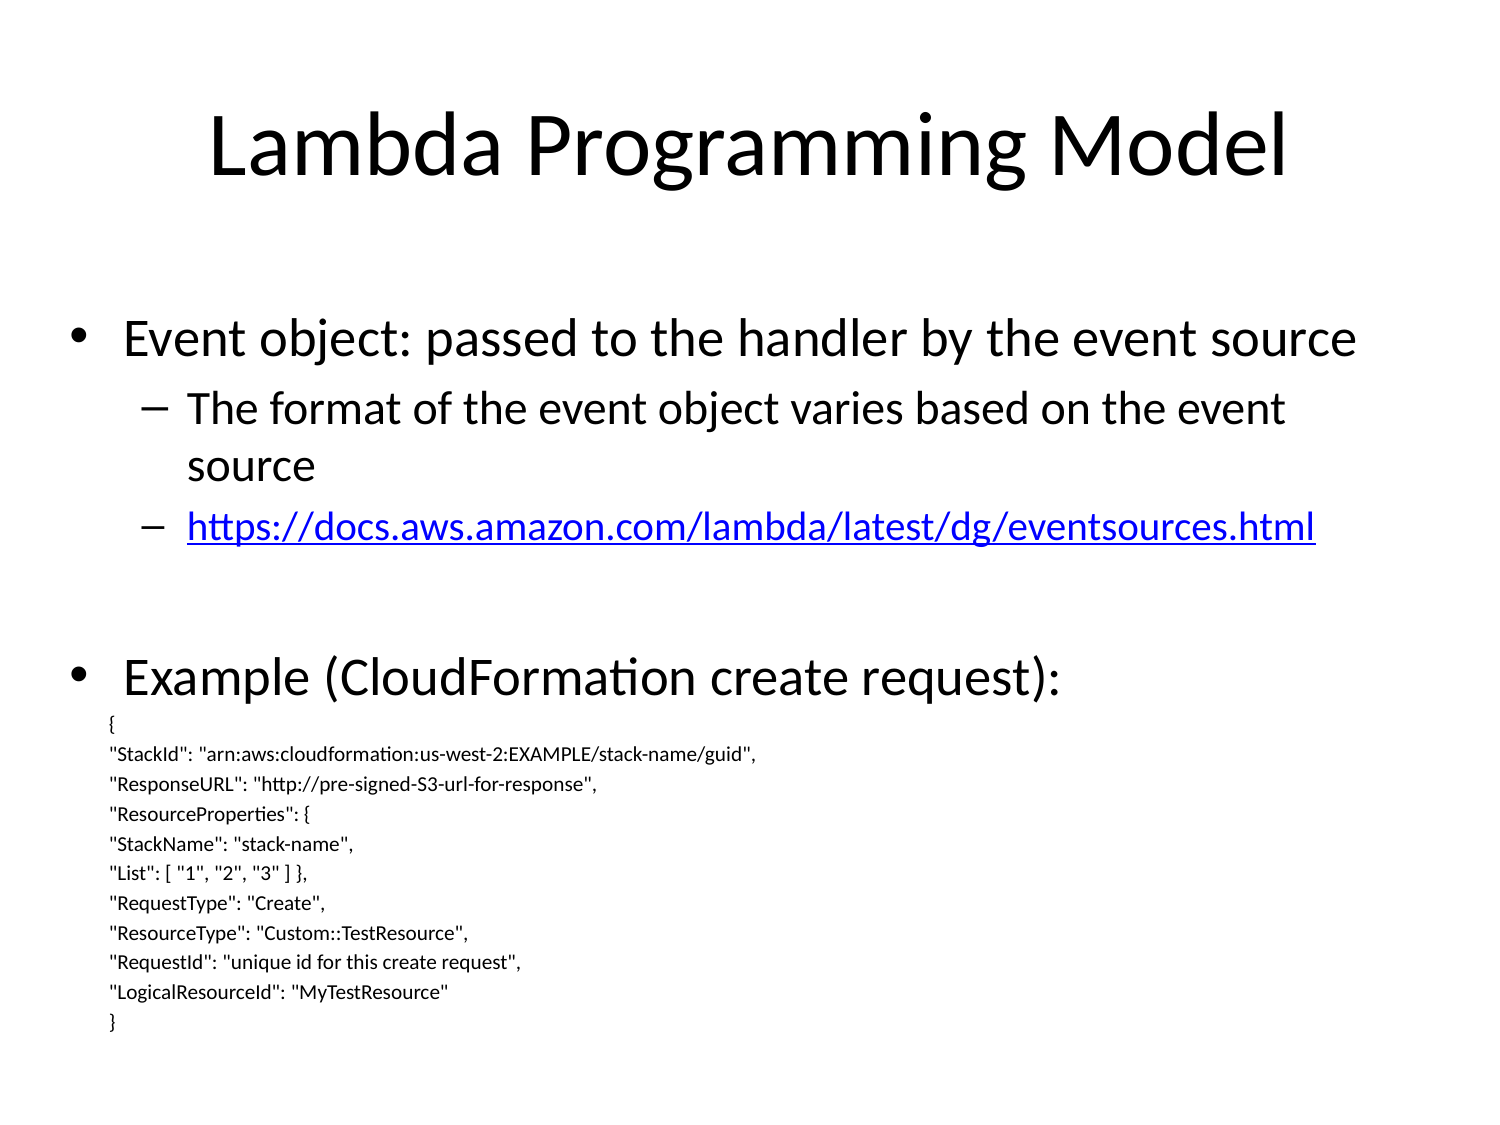

# Lambda Programming Model
Event object: passed to the handler by the event source
The format of the event object varies based on the event source
https://docs.aws.amazon.com/lambda/latest/dg/eventsources.html

Example (CloudFormation create request):
{
"StackId": "arn:aws:cloudformation:us-west-2:EXAMPLE/stack-name/guid",
"ResponseURL": "http://pre-signed-S3-url-for-response",
"ResourceProperties": {
	"StackName": "stack-name",
	"List": [ "1", "2", "3" ] },
"RequestType": "Create",
"ResourceType": "Custom::TestResource",
"RequestId": "unique id for this create request",
"LogicalResourceId": "MyTestResource"
}